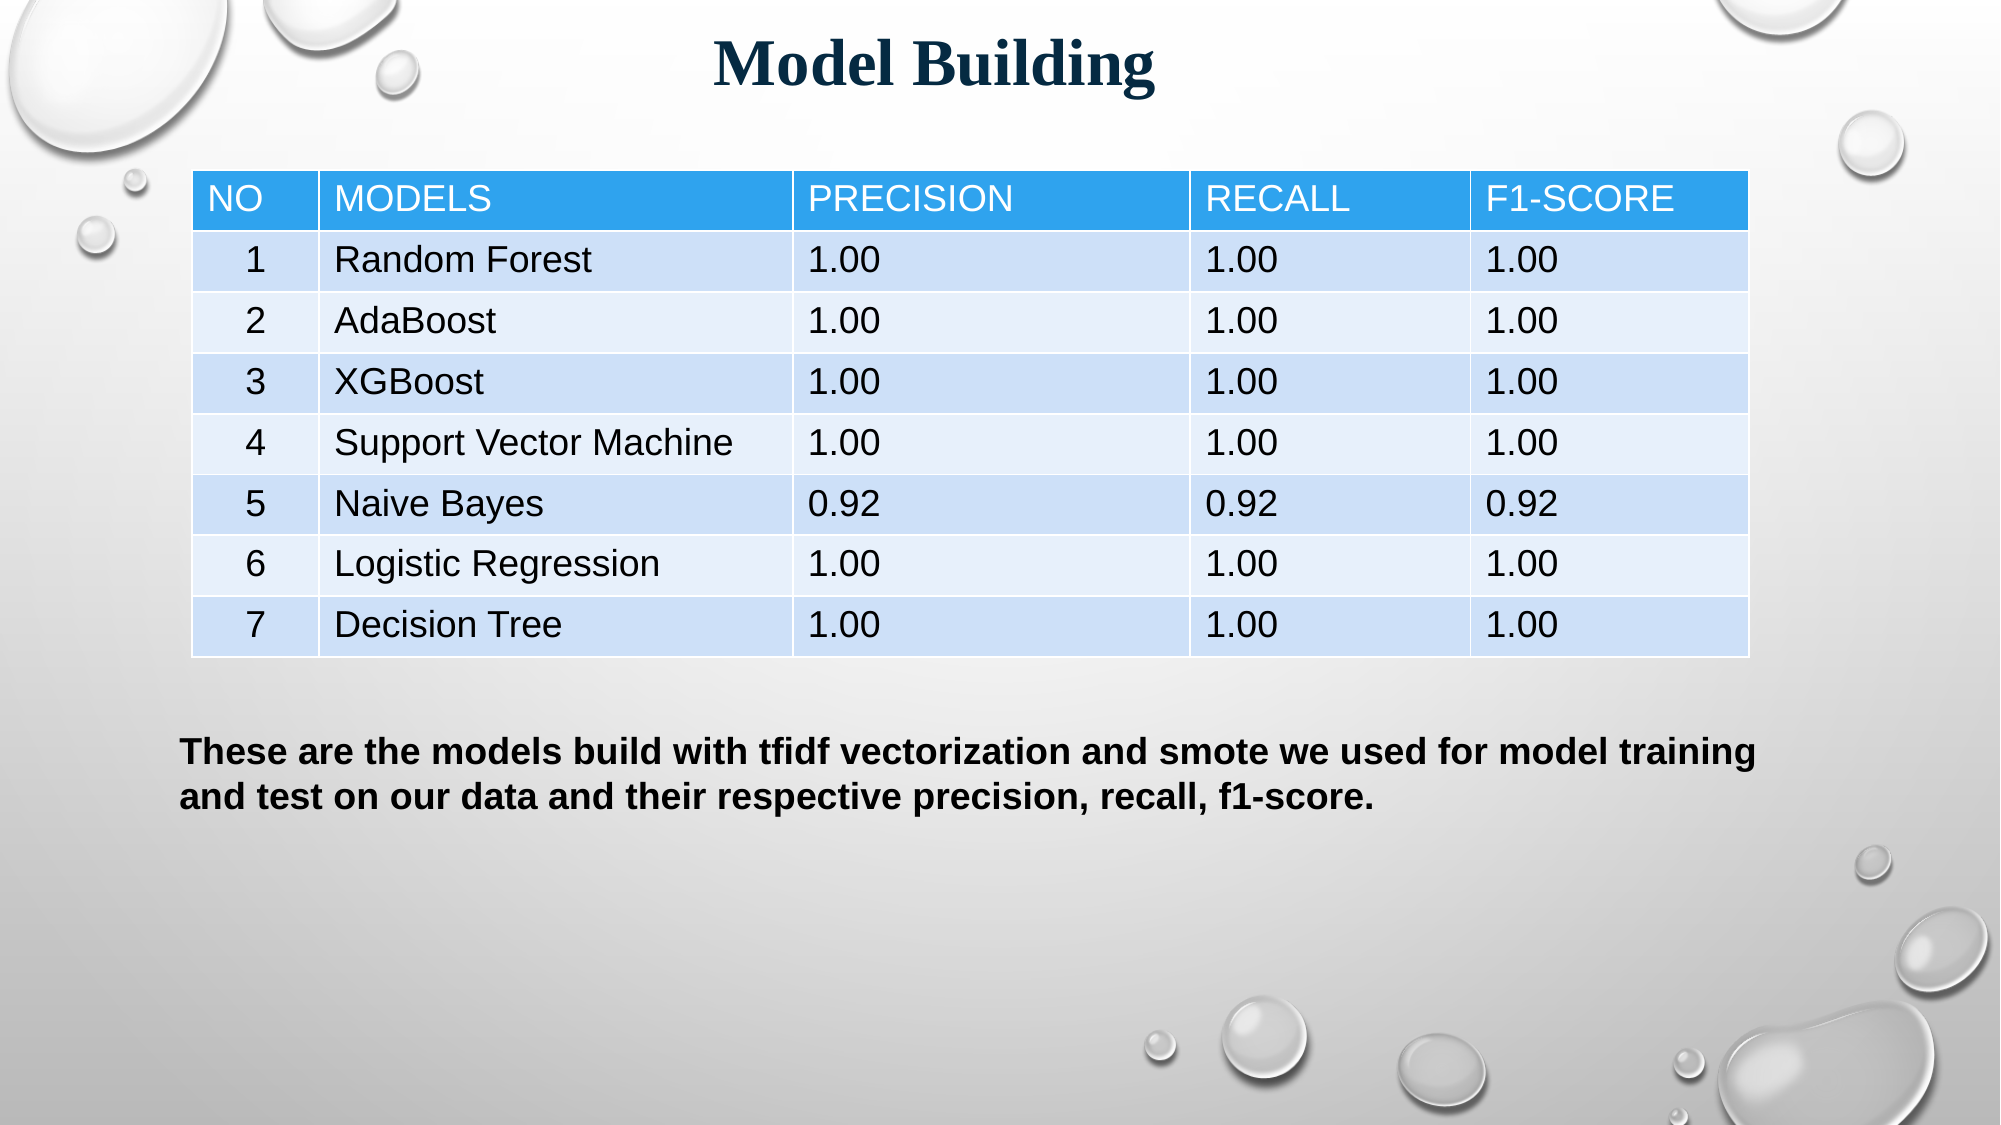

Model Building
| NO | MODELS | PRECISION | RECALL | F1-SCORE |
| --- | --- | --- | --- | --- |
| 1 | Random Forest | 1.00 | 1.00 | 1.00 |
| 2 | AdaBoost | 1.00 | 1.00 | 1.00 |
| 3 | XGBoost | 1.00 | 1.00 | 1.00 |
| 4 | Support Vector Machine | 1.00 | 1.00 | 1.00 |
| 5 | Naive Bayes | 0.92 | 0.92 | 0.92 |
| 6 | Logistic Regression | 1.00 | 1.00 | 1.00 |
| 7 | Decision Tree | 1.00 | 1.00 | 1.00 |
These are the models build with tfidf vectorization and smote we used for model training and test on our data and their respective precision, recall, f1-score.